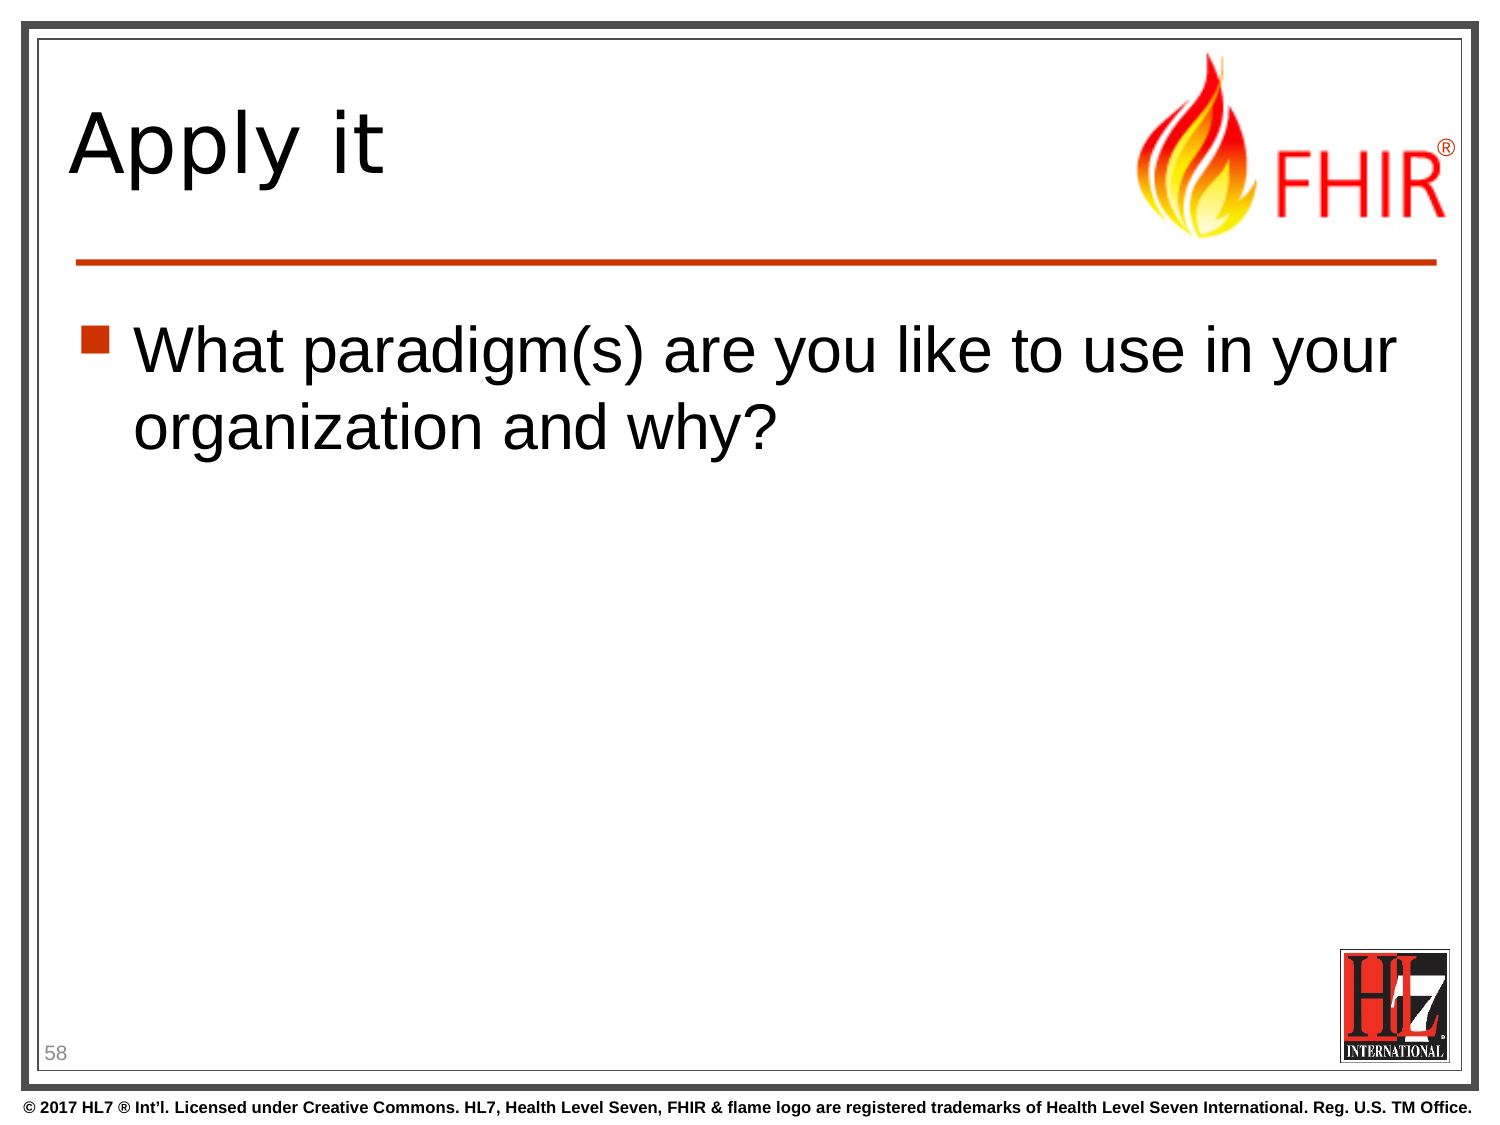

# Apply it
What paradigm(s) are you like to use in your organization and why?
58